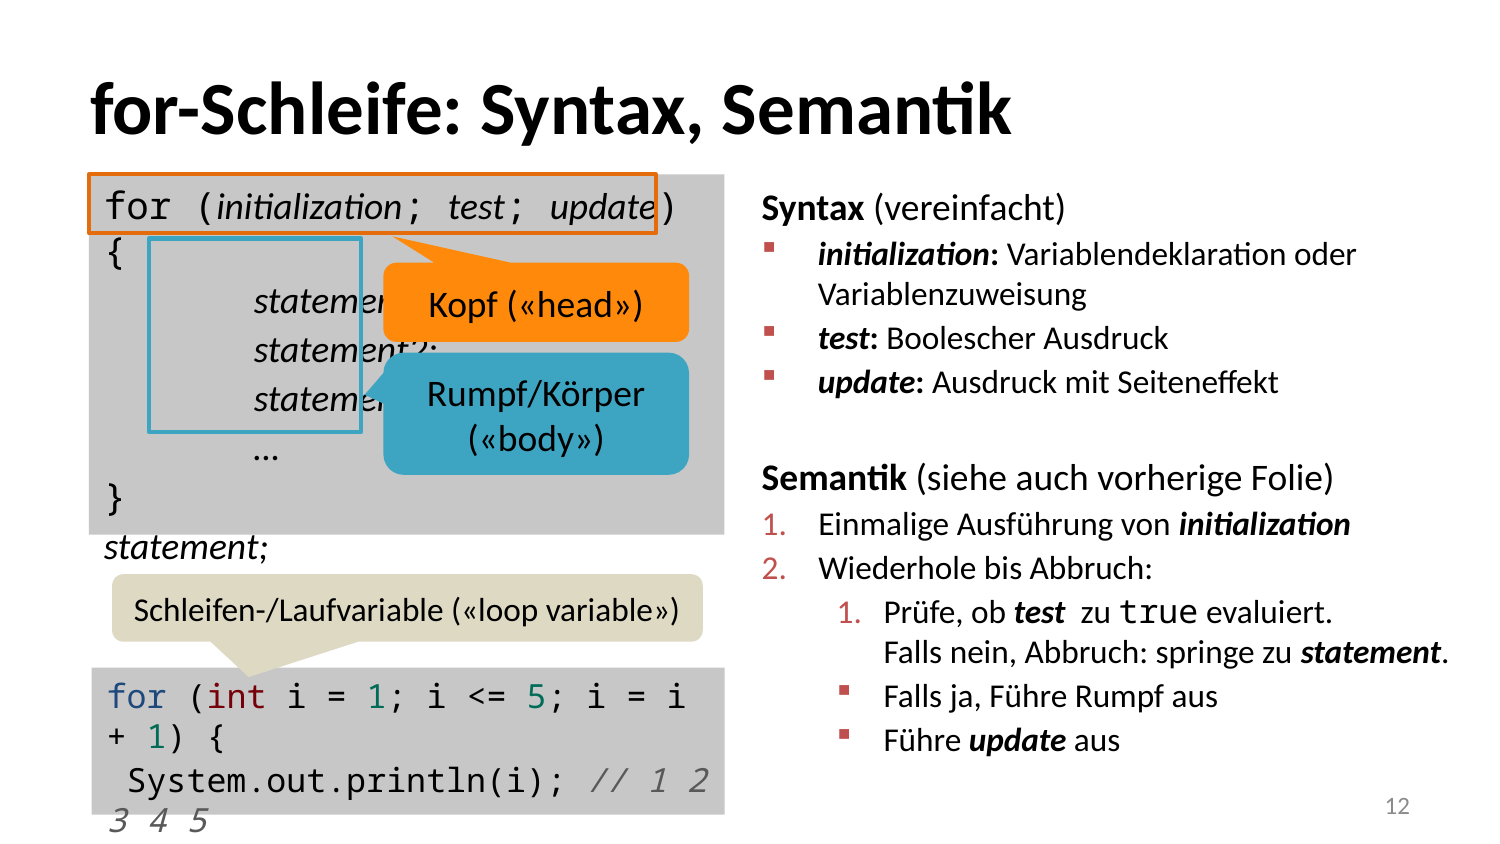

for-Schleife: Syntax, Semantik
for (initialization; test; update) {
  	statement1;
    	statement2;
    	statement3;
    	…
}
statement;

Syntax (vereinfacht)
initialization: Variablendeklaration oder Variablenzuweisung
test: Boolescher Ausdruck
update: Ausdruck mit Seiteneffekt

Semantik (siehe auch vorherige Folie)
Einmalige Ausführung von initialization
Wiederhole bis Abbruch:
Prüfe, ob test  zu true evaluiert.
Falls nein, Abbruch: springe zu statement.
Falls ja, Führe Rumpf aus
Führe update aus

Kopf («head»)
Rumpf/Körper («body»)
Schleifen-/Laufvariable («loop variable»)
for (int i = 1; i <= 5; i = i + 1) {
 System.out.println(i); // 1 2 3 4 5
}
12